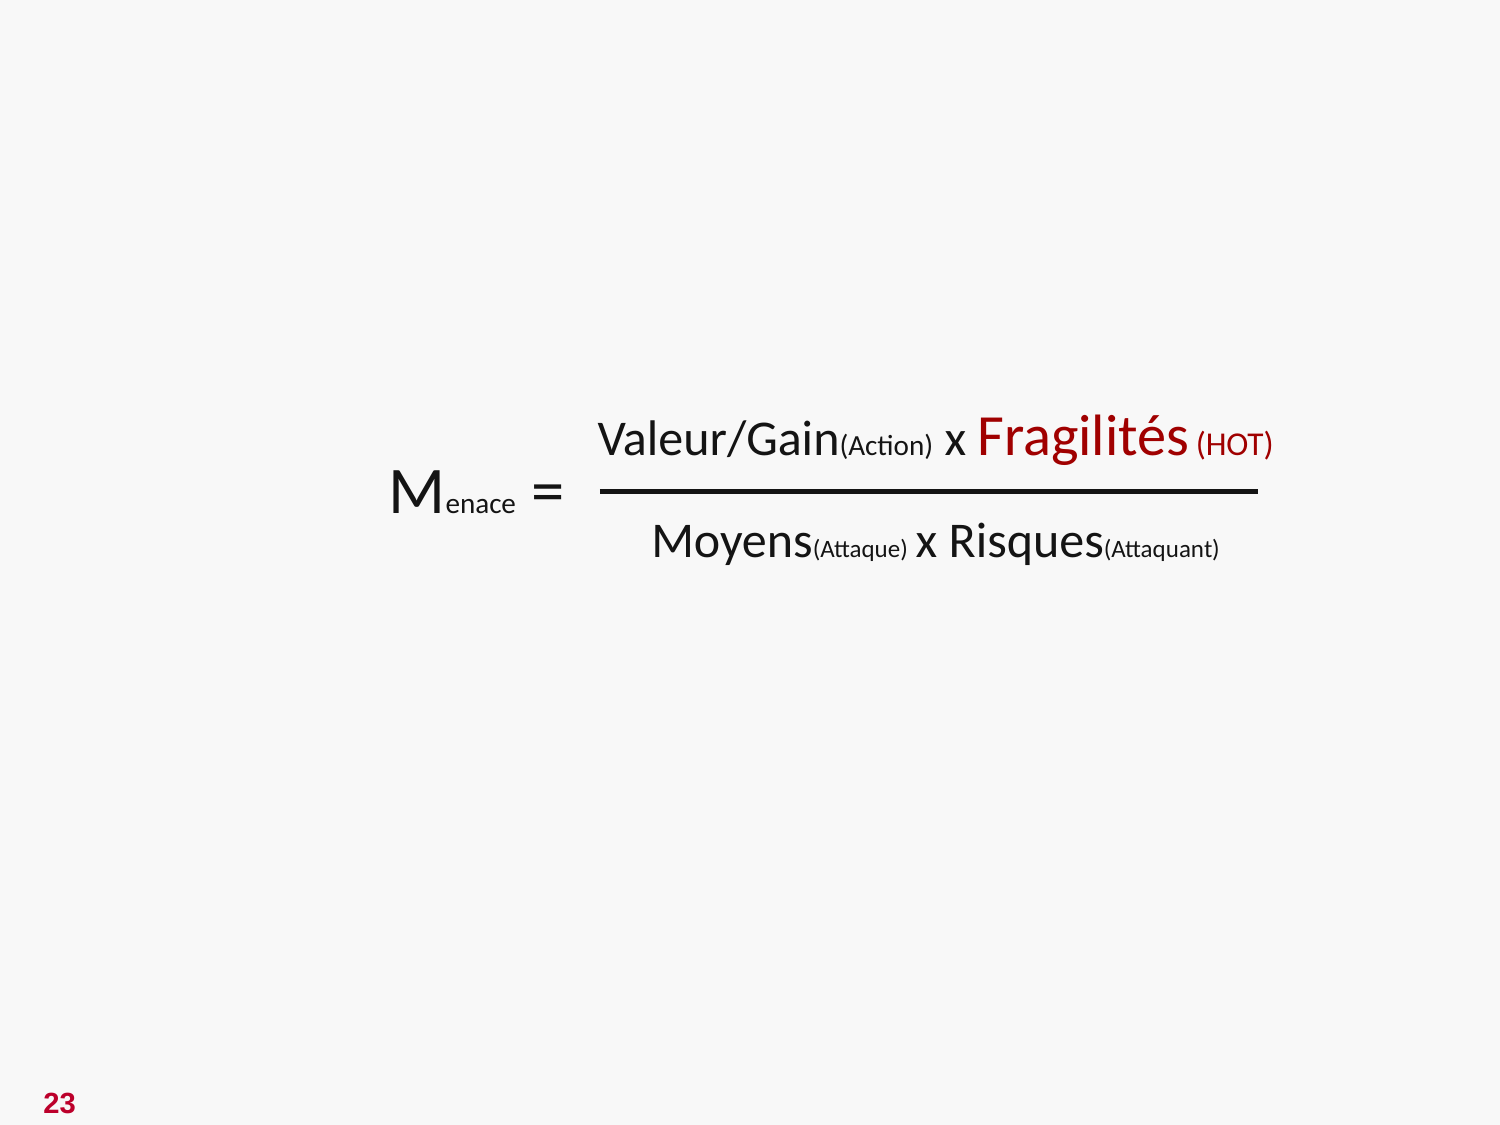

Valeur/Gain(Action) x Fragilités (HOT)
Menace =
Moyens(Attaque) x Risques(Attaquant)